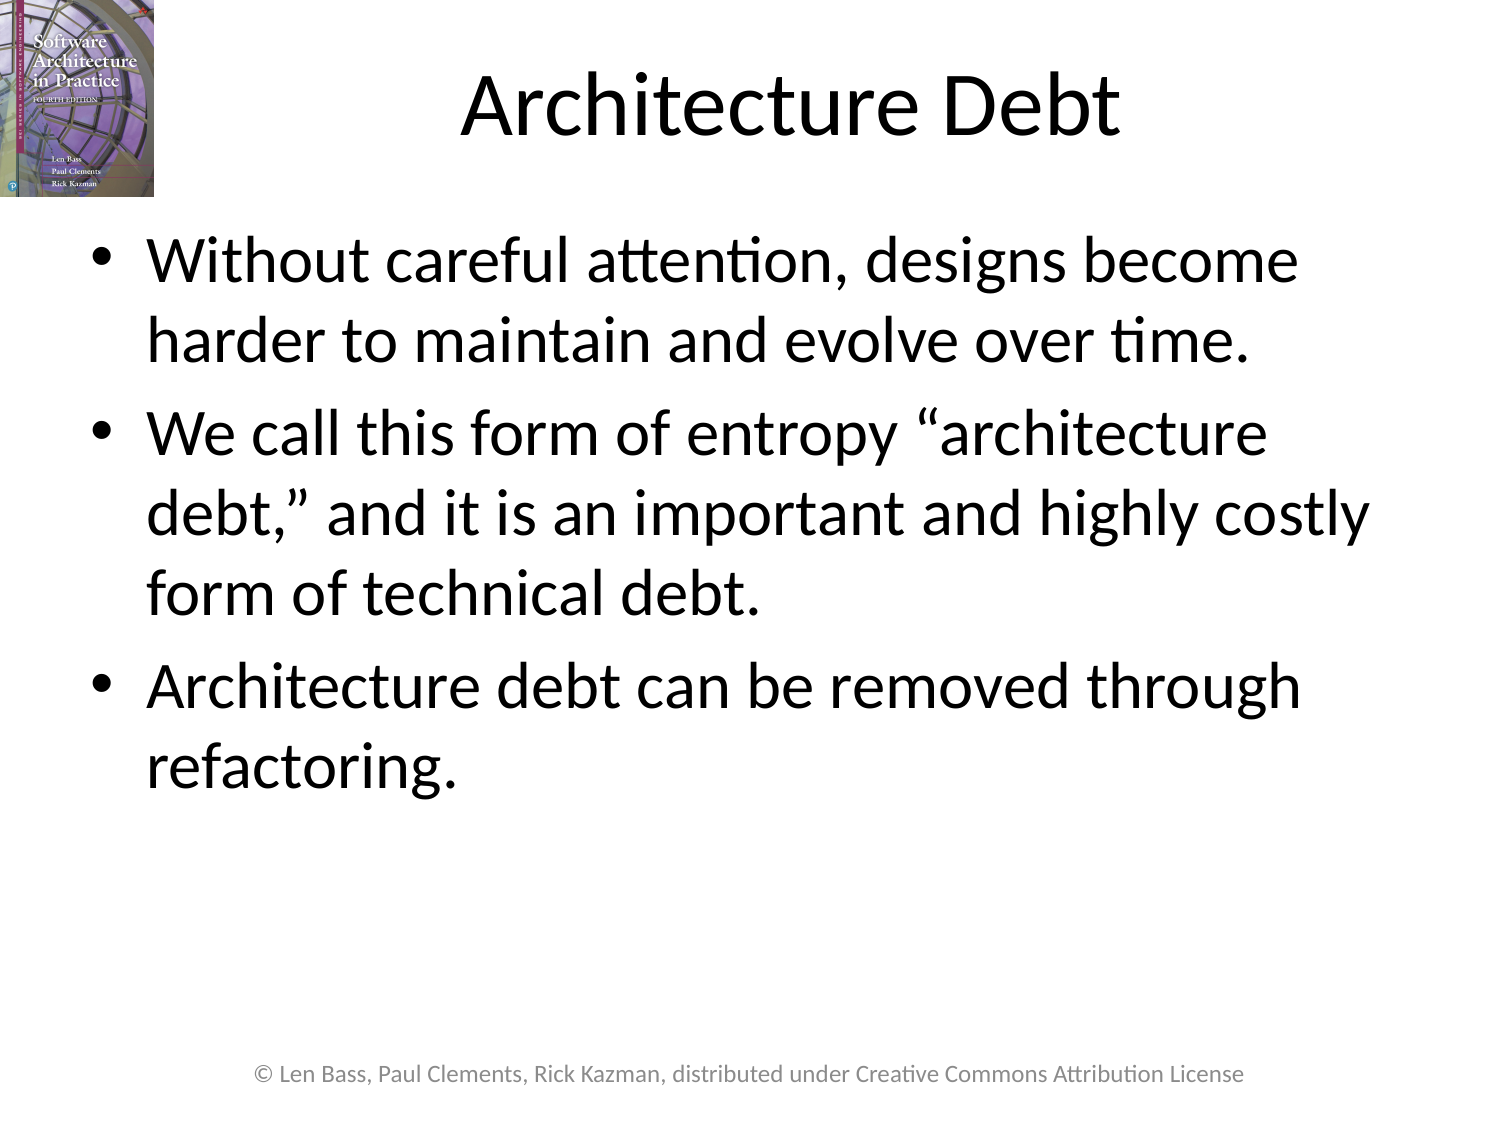

# Architecture Debt
Without careful attention, designs become harder to maintain and evolve over time.
We call this form of entropy “architecture debt,” and it is an important and highly costly form of technical debt.
Architecture debt can be removed through refactoring.

© Len Bass, Paul Clements, Rick Kazman, distributed under Creative Commons Attribution License